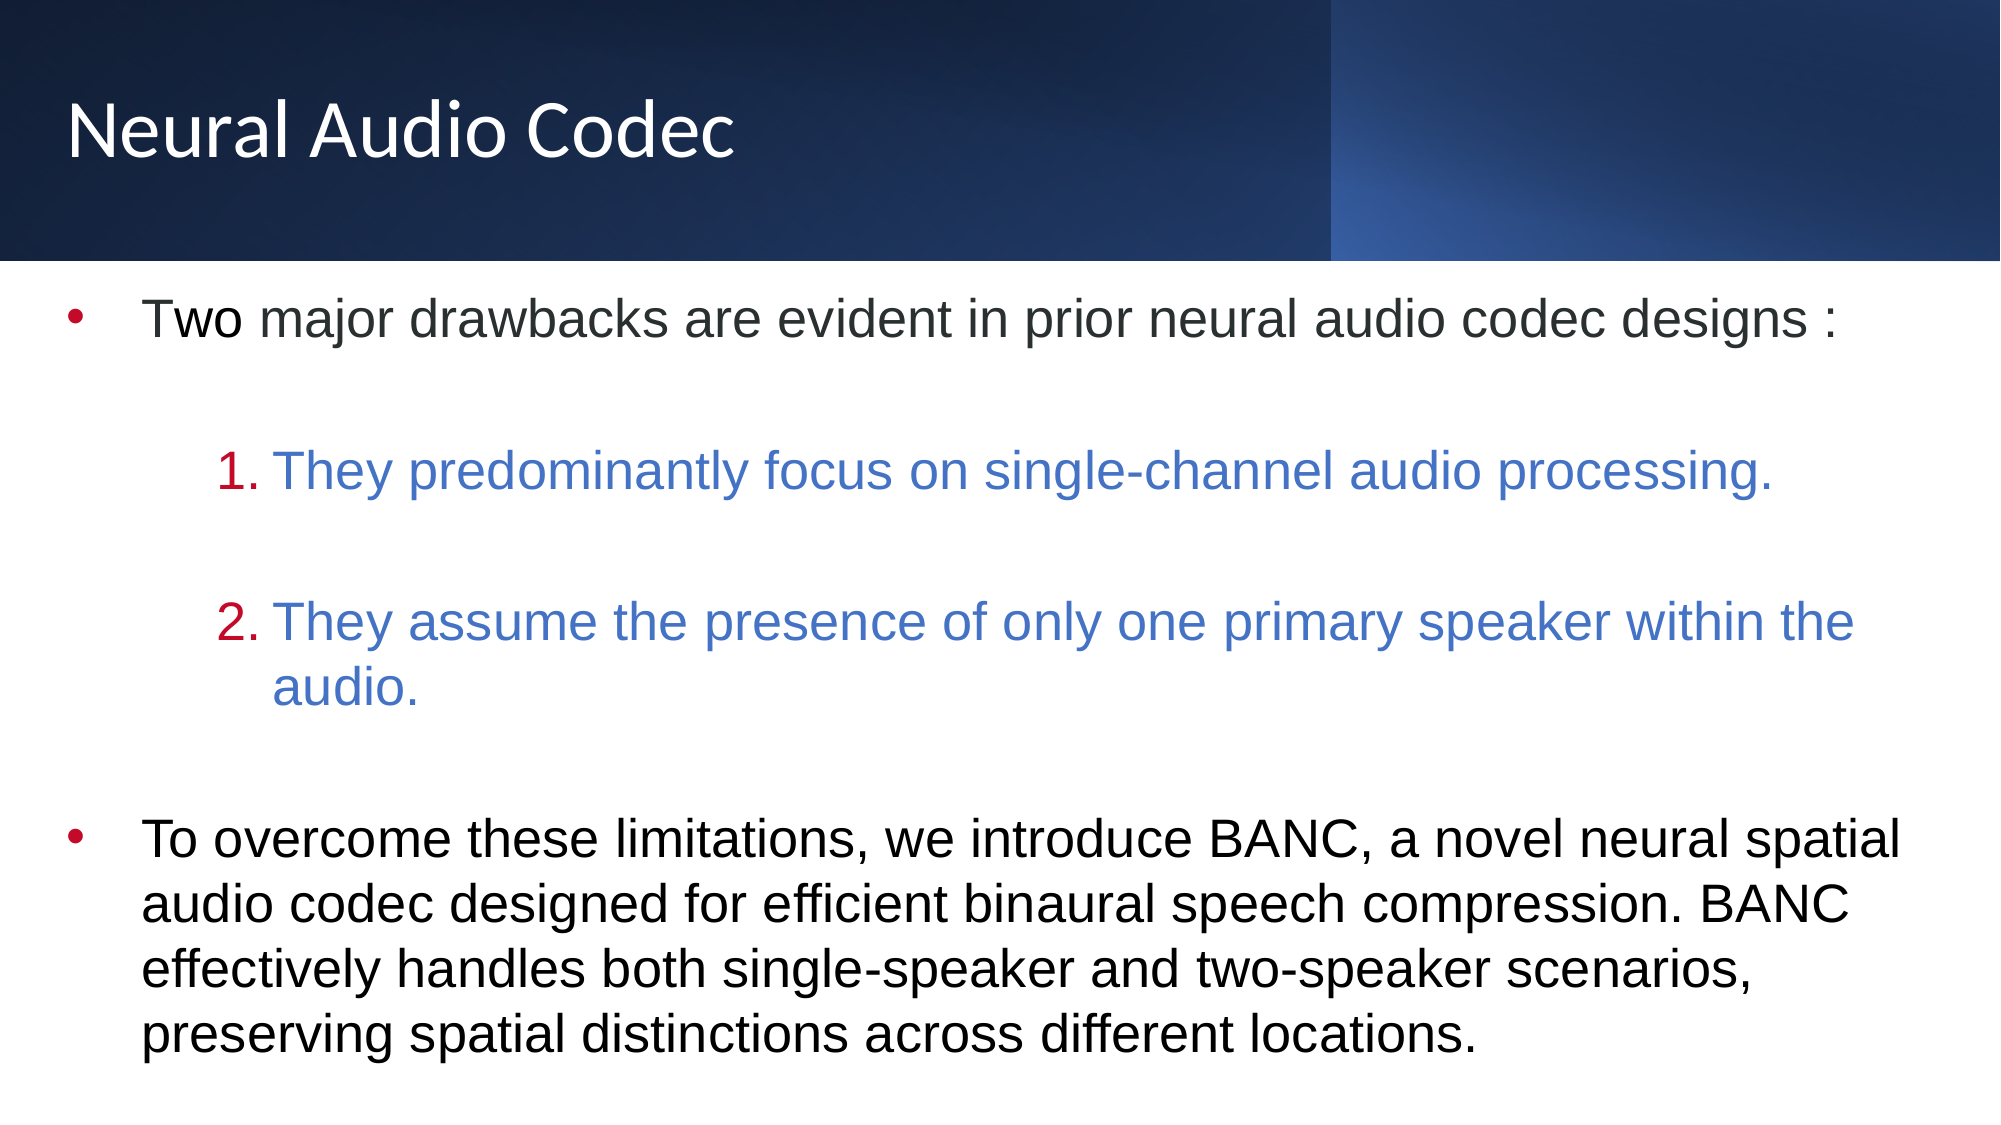

# Neural Audio Codec
Two major drawbacks are evident in prior neural audio codec designs :

They predominantly focus on single-channel audio processing.

They assume the presence of only one primary speaker within the audio.

To overcome these limitations, we introduce BANC, a novel neural spatial audio codec designed for efficient binaural speech compression. BANC effectively handles both single-speaker and two-speaker scenarios, preserving spatial distinctions across different locations.